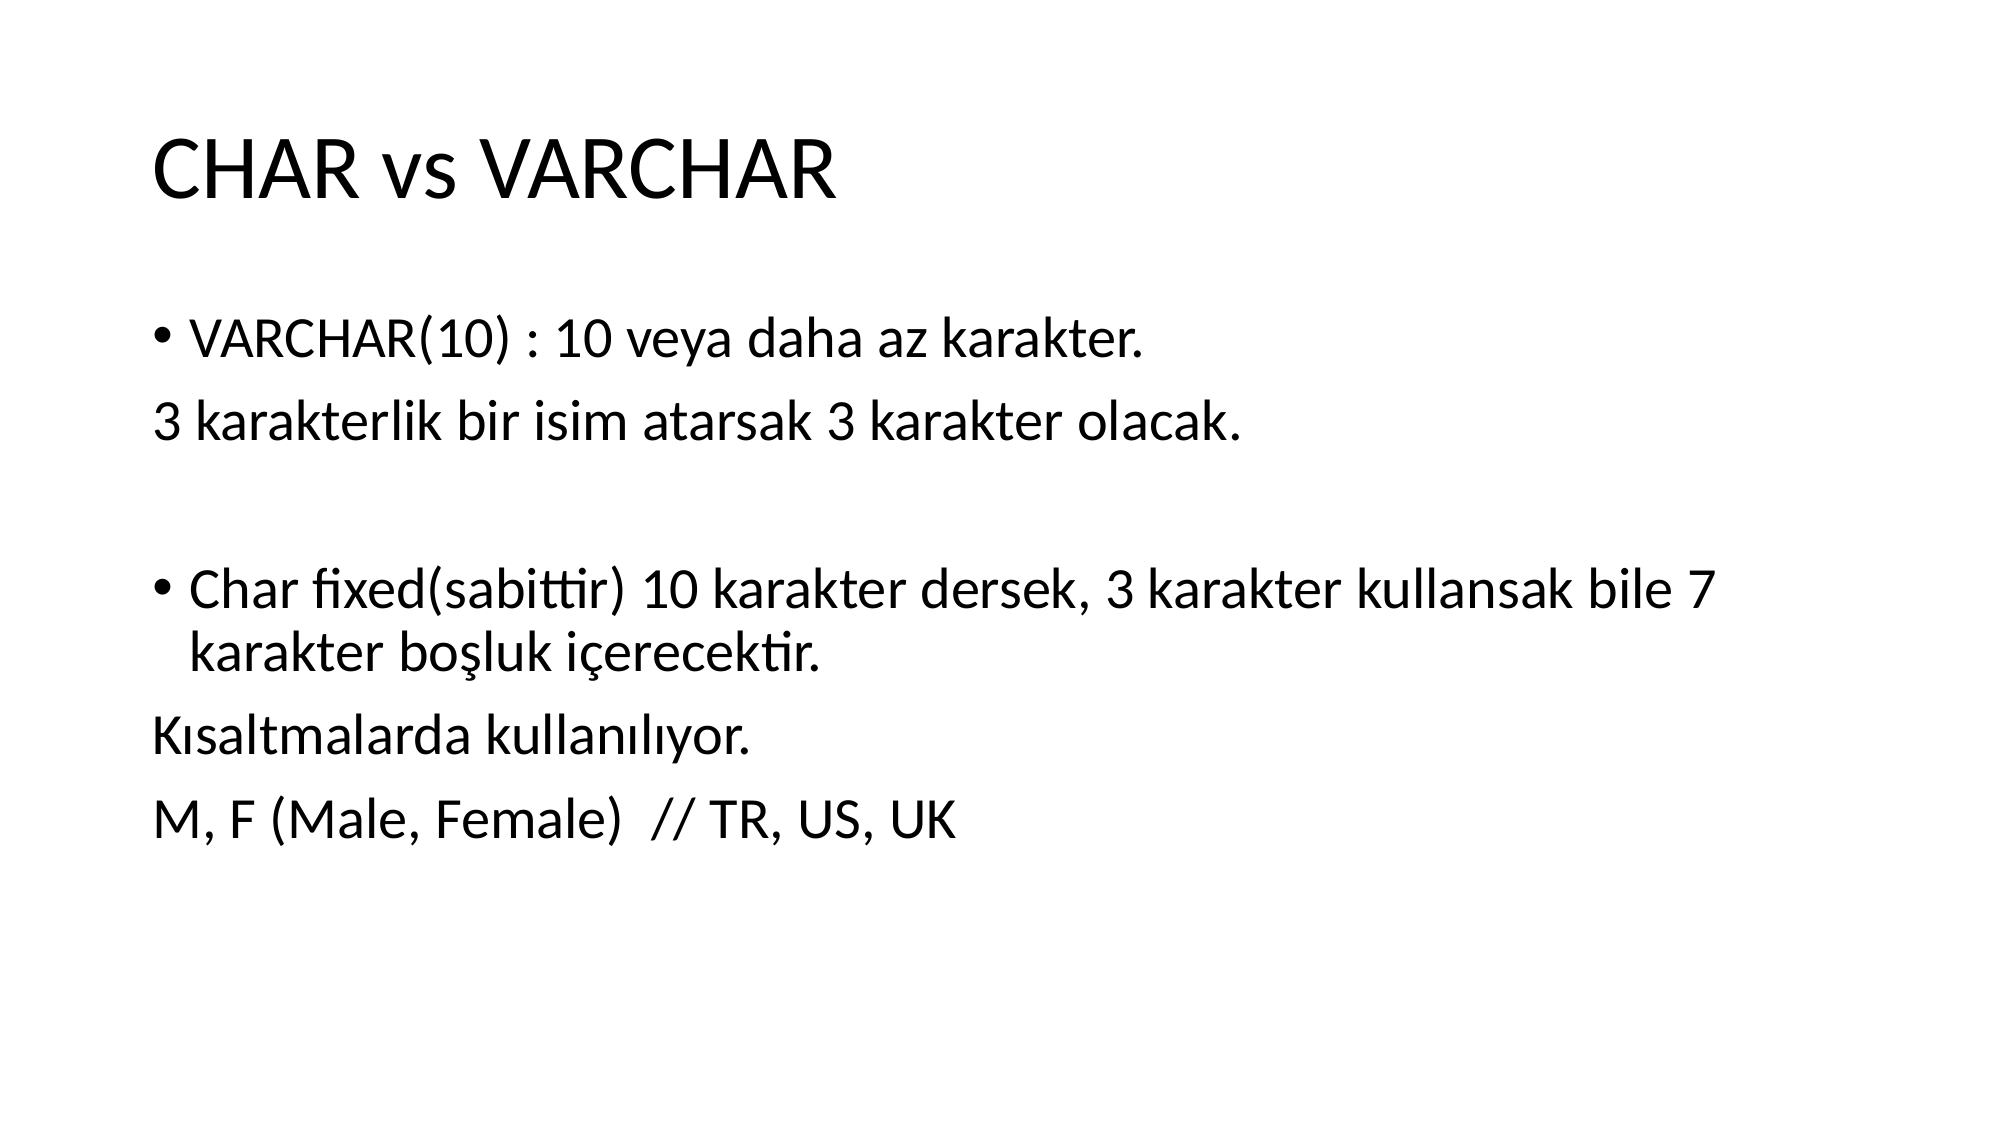

# CHAR vs VARCHAR
VARCHAR(10) : 10 veya daha az karakter.
3 karakterlik bir isim atarsak 3 karakter olacak.

Char fixed(sabittir) 10 karakter dersek, 3 karakter kullansak bile 7 karakter boşluk içerecektir.
Kısaltmalarda kullanılıyor.
M, F (Male, Female)  // TR, US, UK